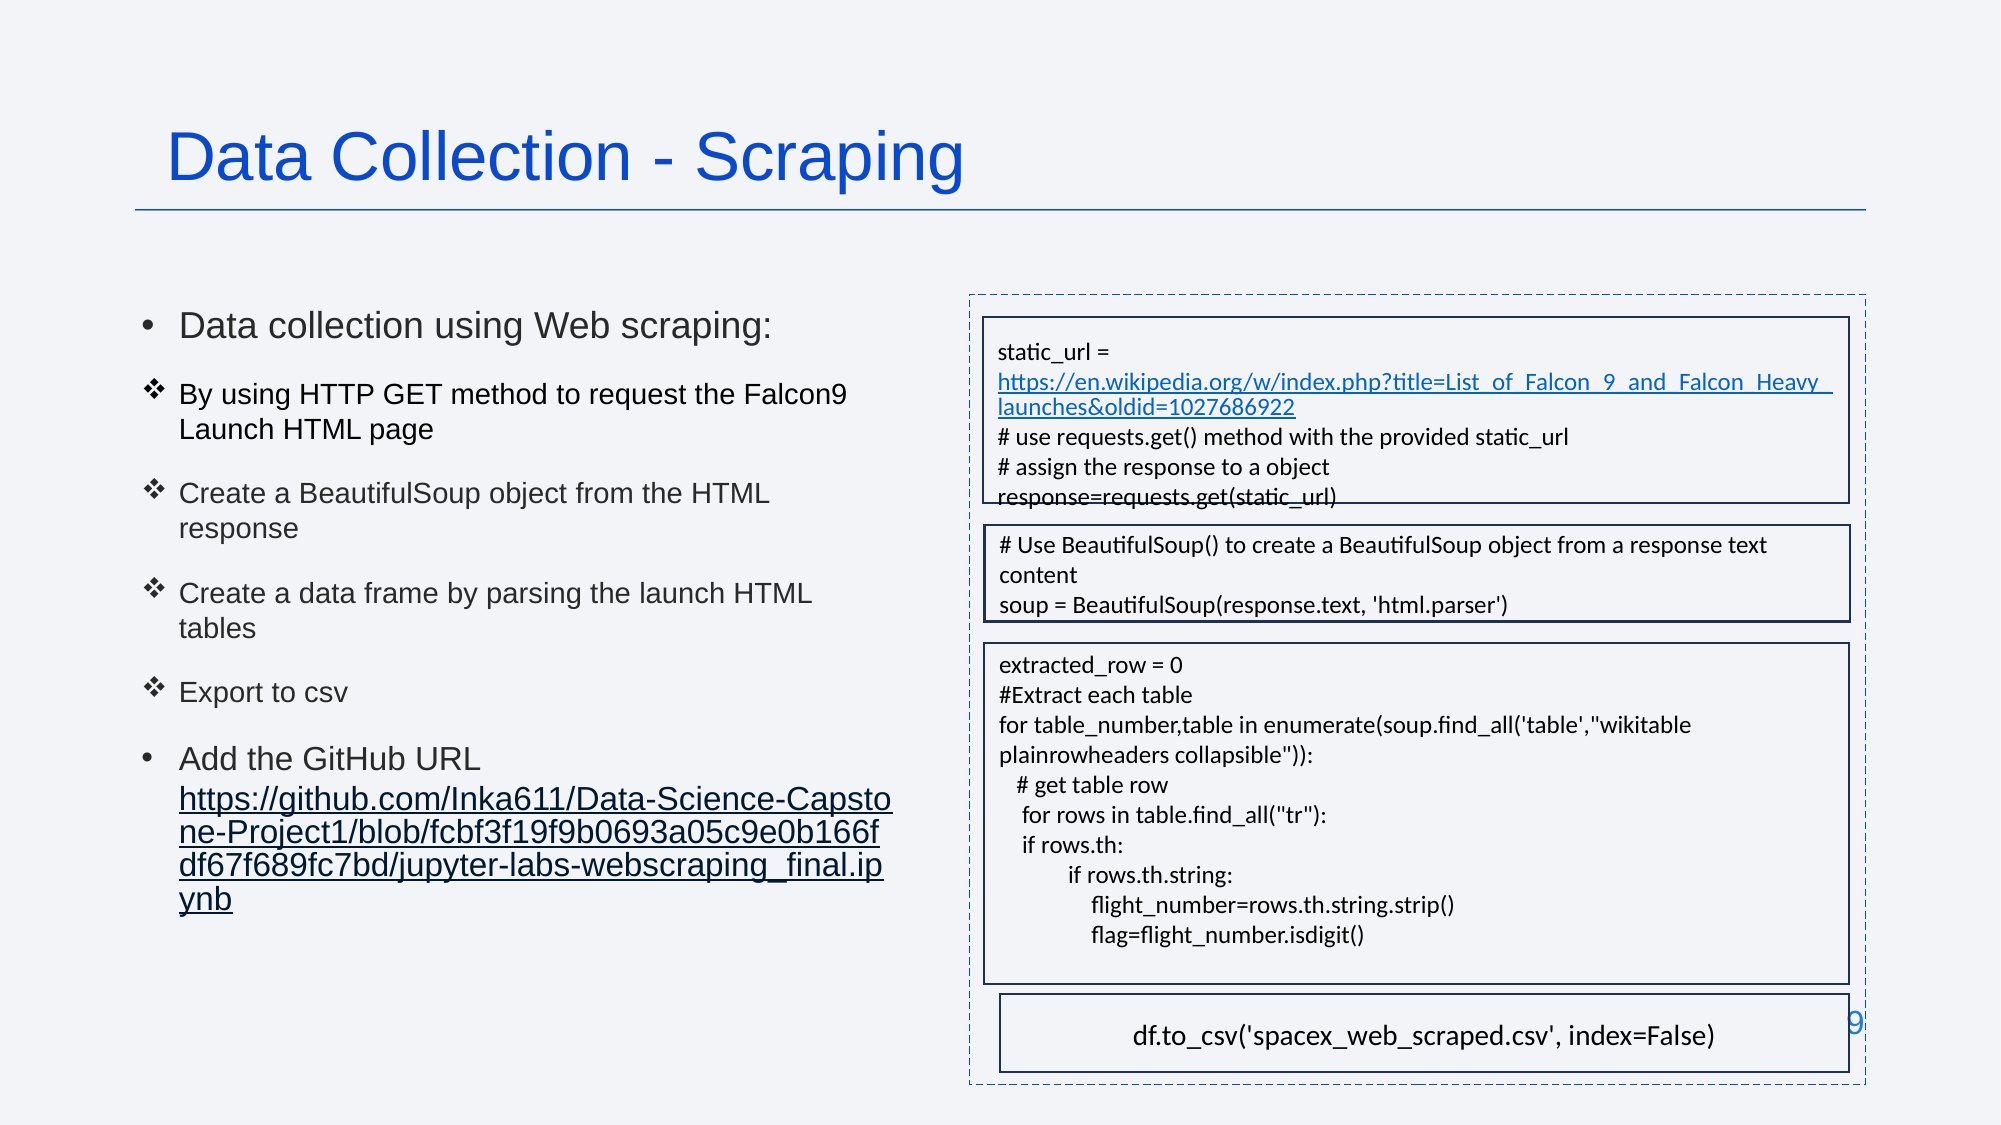

Data Collection - Scraping
Data collection using Web scraping:
By using HTTP GET method to request the Falcon9 Launch HTML page
Create a BeautifulSoup object from the HTML response
Create a data frame by parsing the launch HTML tables
Export to csv
Add the GitHub URL https://github.com/Inka611/Data-Science-Capstone-Project1/blob/fcbf3f19f9b0693a05c9e0b166fdf67f689fc7bd/jupyter-labs-webscraping_final.ipynb

static_url = https://en.wikipedia.org/w/index.php?title=List_of_Falcon_9_and_Falcon_Heavy_launches&oldid=1027686922
# use requests.get() method with the provided static_url
# assign the response to a object
response=requests.get(static_url)
# Use BeautifulSoup() to create a BeautifulSoup object from a response text content
soup = BeautifulSoup(response.text, 'html.parser')
extracted_row = 0
#Extract each table
for table_number,table in enumerate(soup.find_all('table',"wikitable plainrowheaders collapsible")):
   # get table row
    for rows in table.find_all("tr"):
    if rows.th:
            if rows.th.string:
                flight_number=rows.th.string.strip()
                flag=flight_number.isdigit()

9
df.to_csv('spacex_web_scraped.csv', index=False)